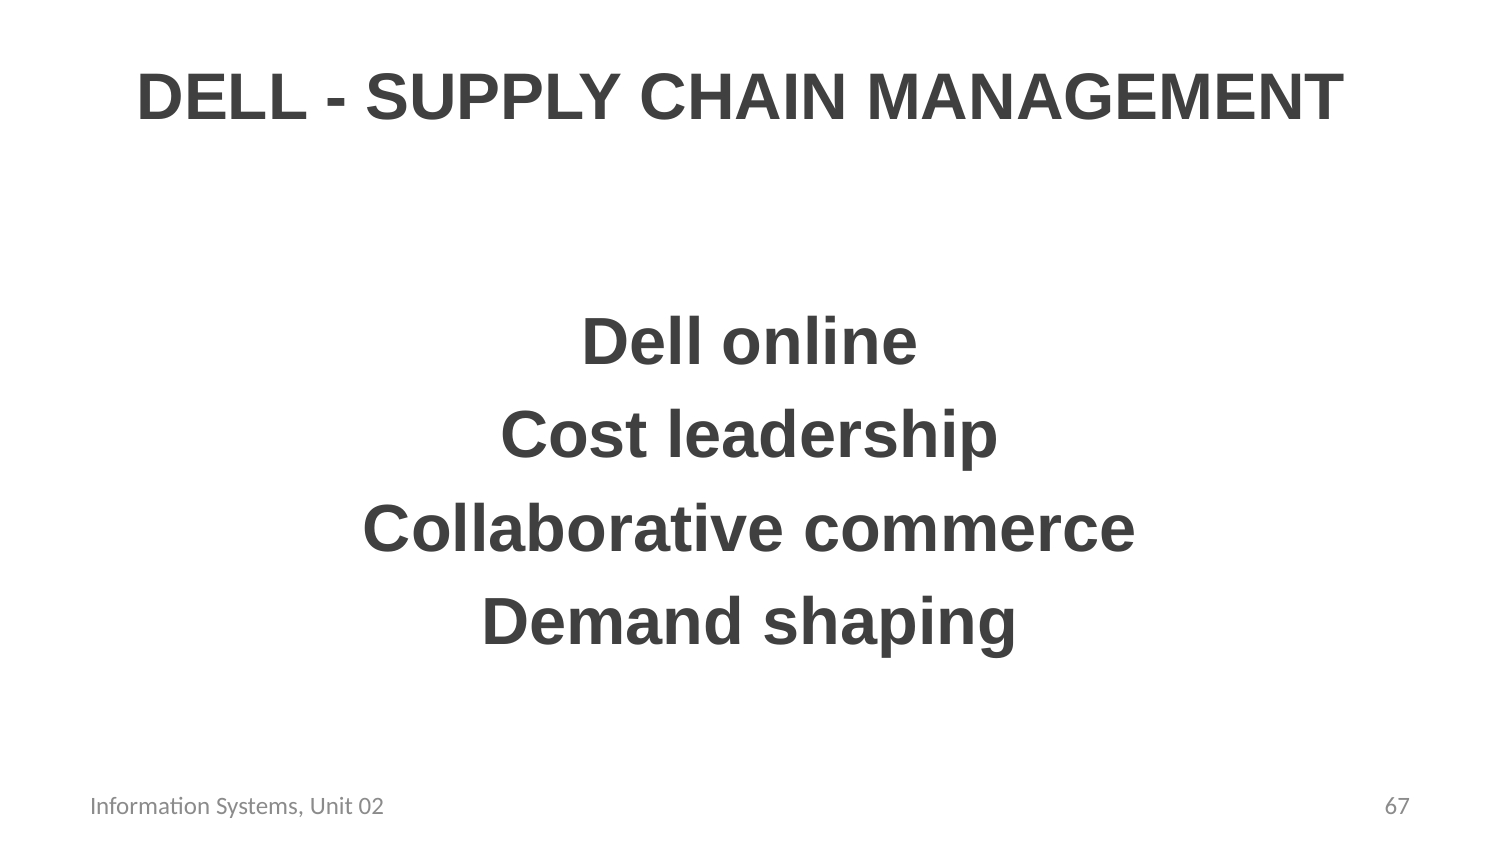

# DELL - Supply chain management

Dell online
Cost leadership
Collaborative commerce
Demand shaping

Information Systems, Unit 02
67